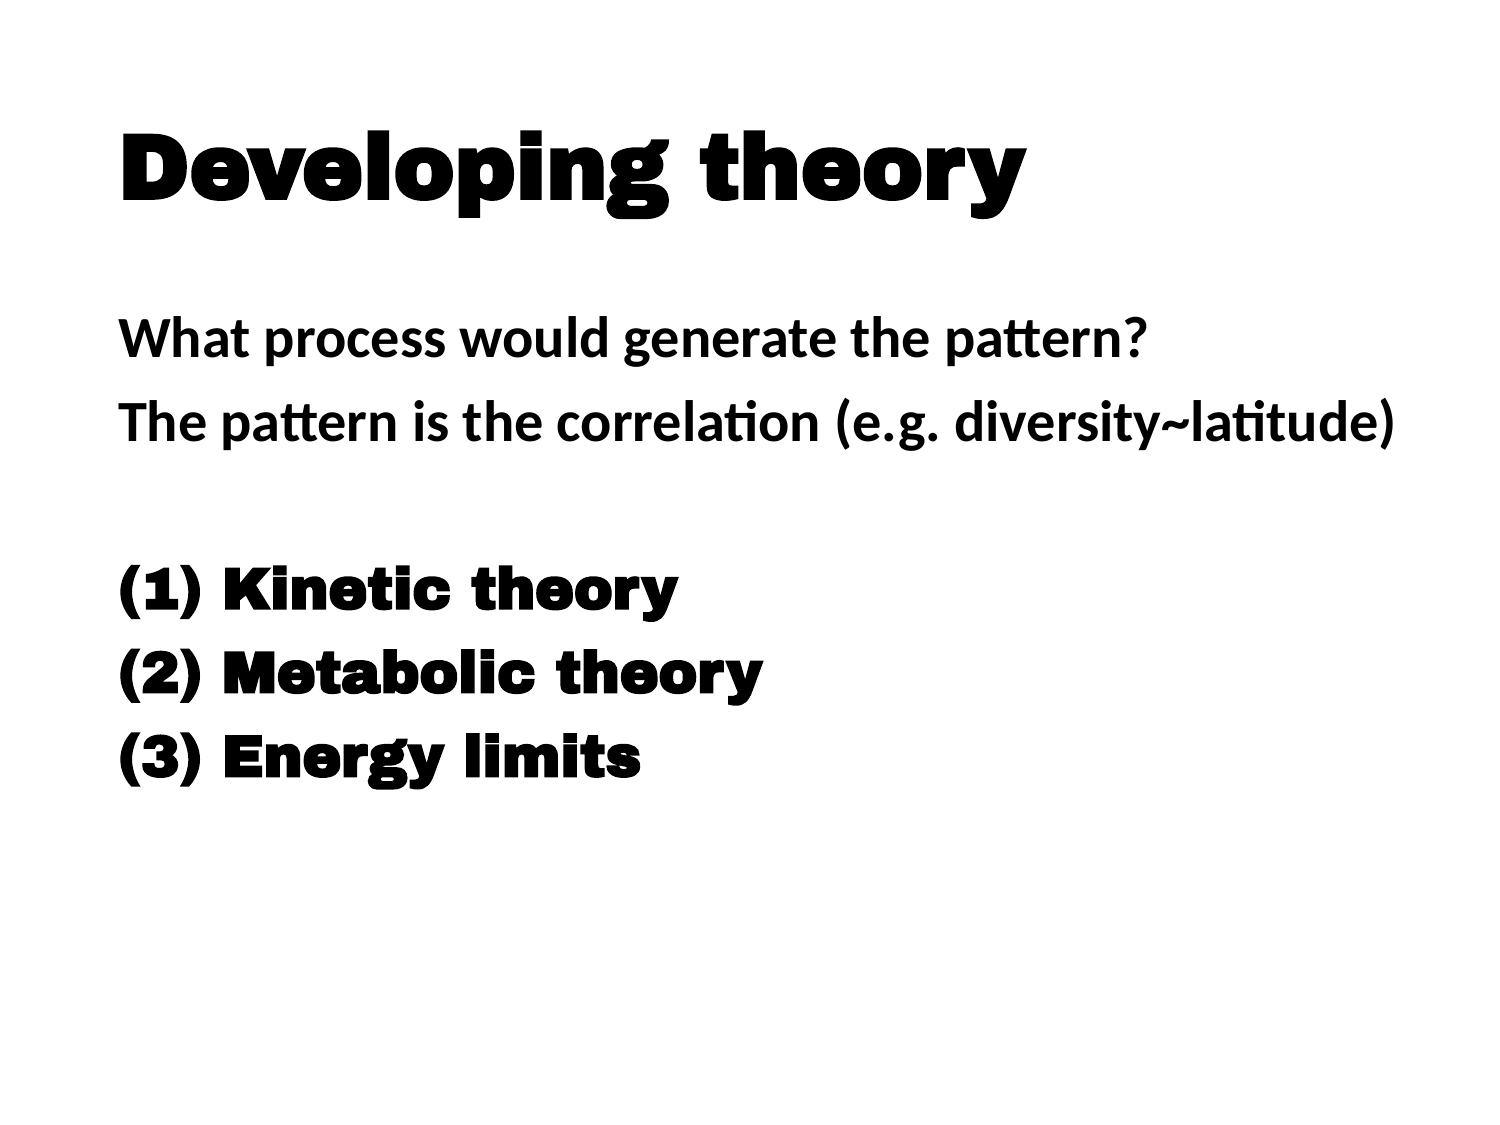

# Developing theory
What process would generate the pattern?
The pattern is the correlation (e.g. diversity~latitude)

(1) Kinetic theory
(2) Metabolic theory
(3) Energy limits